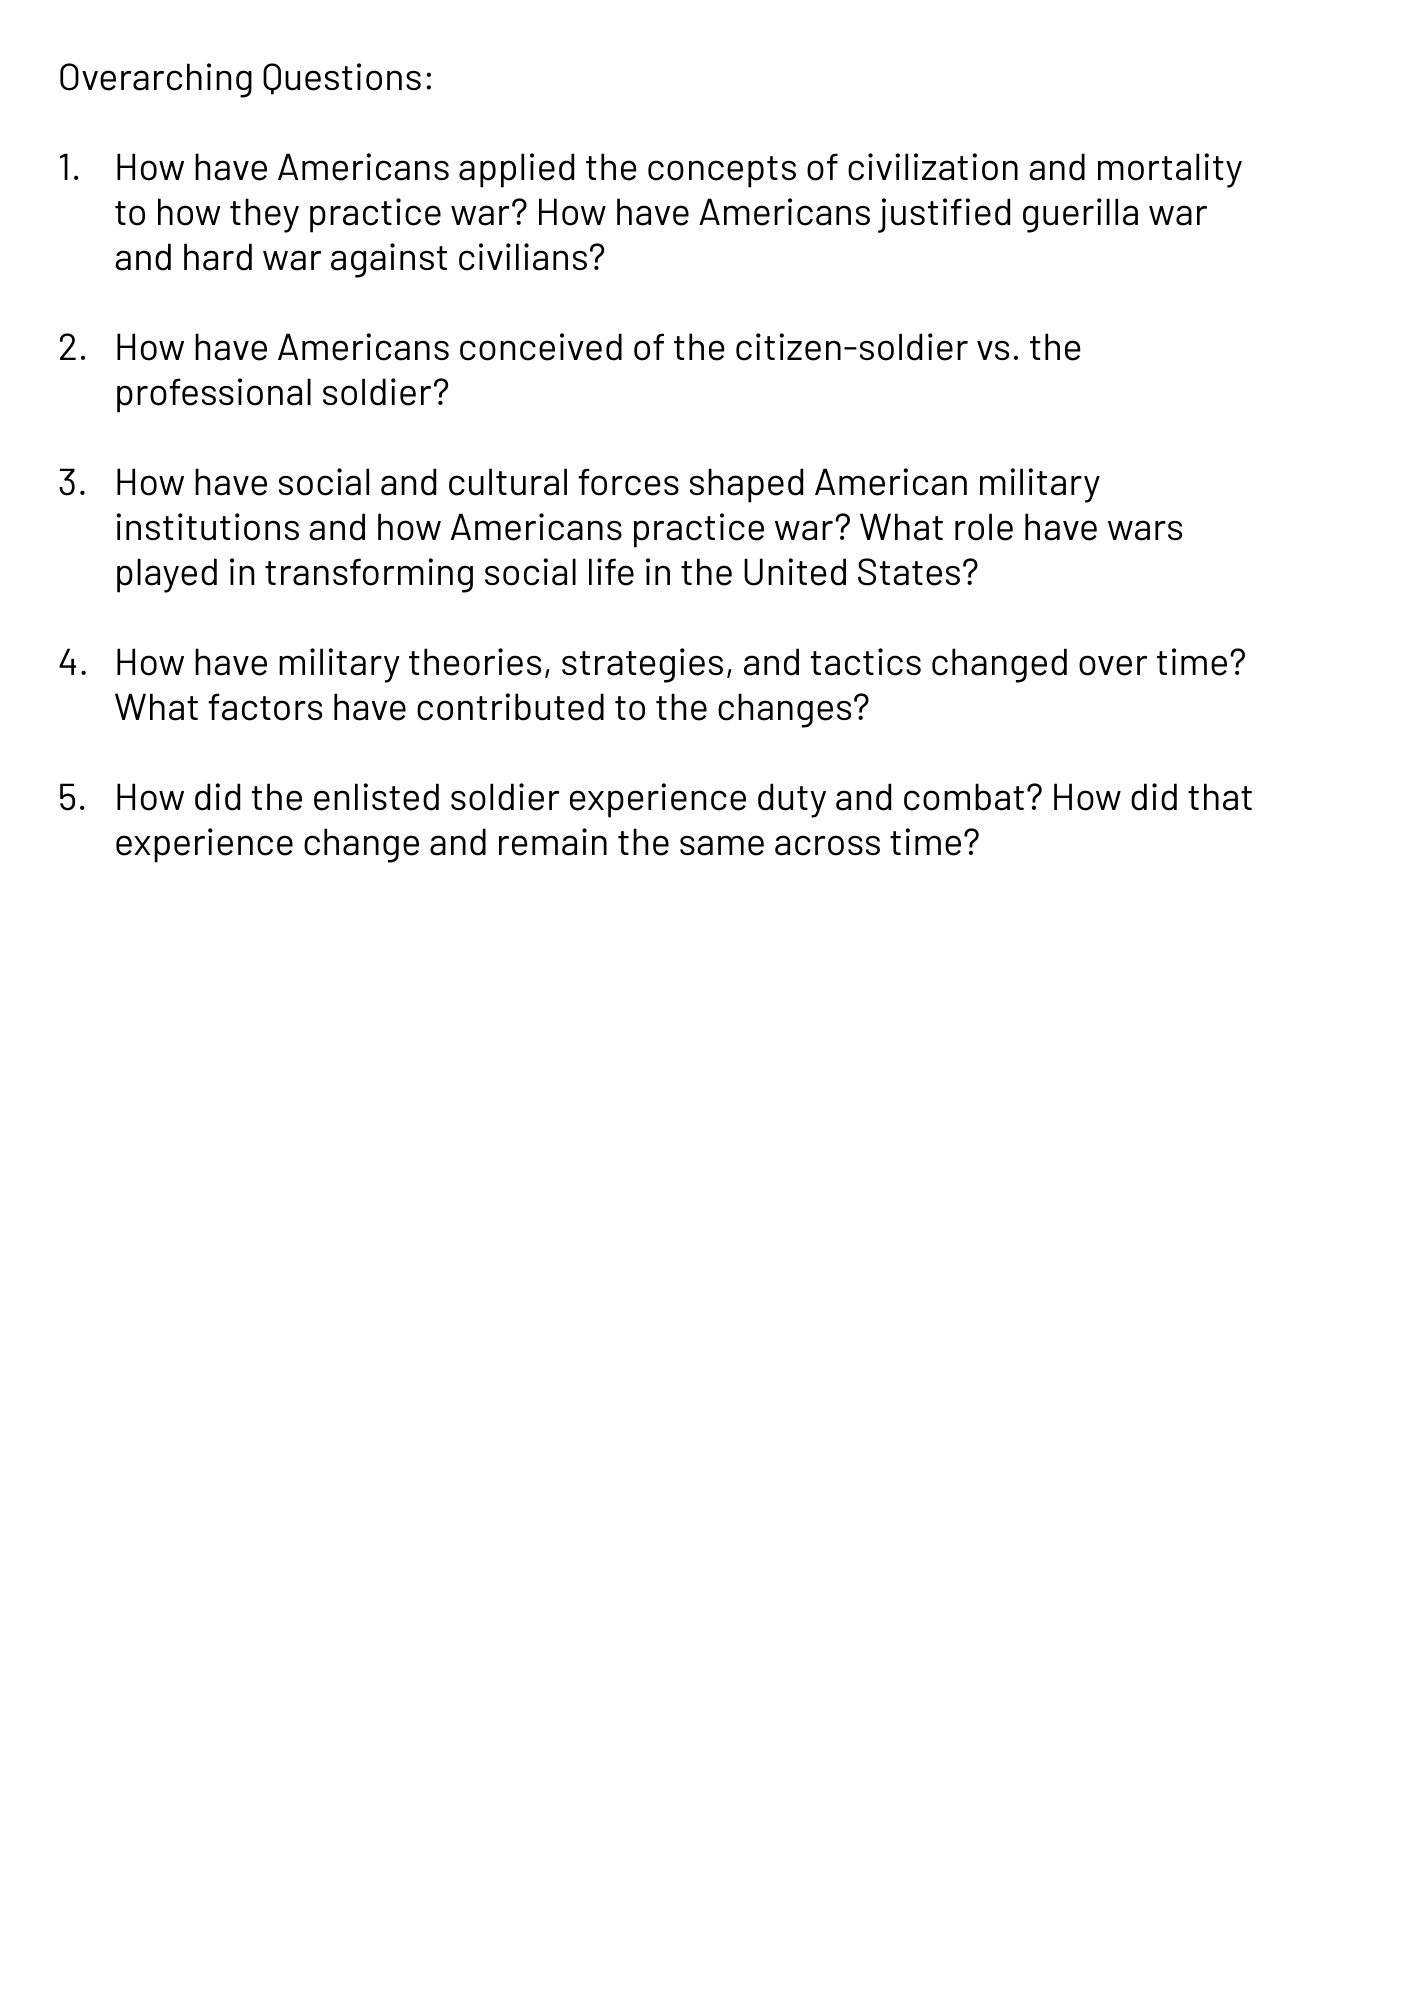

Overarching Questions:

How have Americans applied the concepts of civilization and mortality to how they practice war? How have Americans justified guerilla war and hard war against civilians?

How have Americans conceived of the citizen-soldier vs. the professional soldier?

How have social and cultural forces shaped American military institutions and how Americans practice war? What role have wars played in transforming social life in the United States?

How have military theories, strategies, and tactics changed over time? What factors have contributed to the changes?

How did the enlisted soldier experience duty and combat? How did that experience change and remain the same across time?